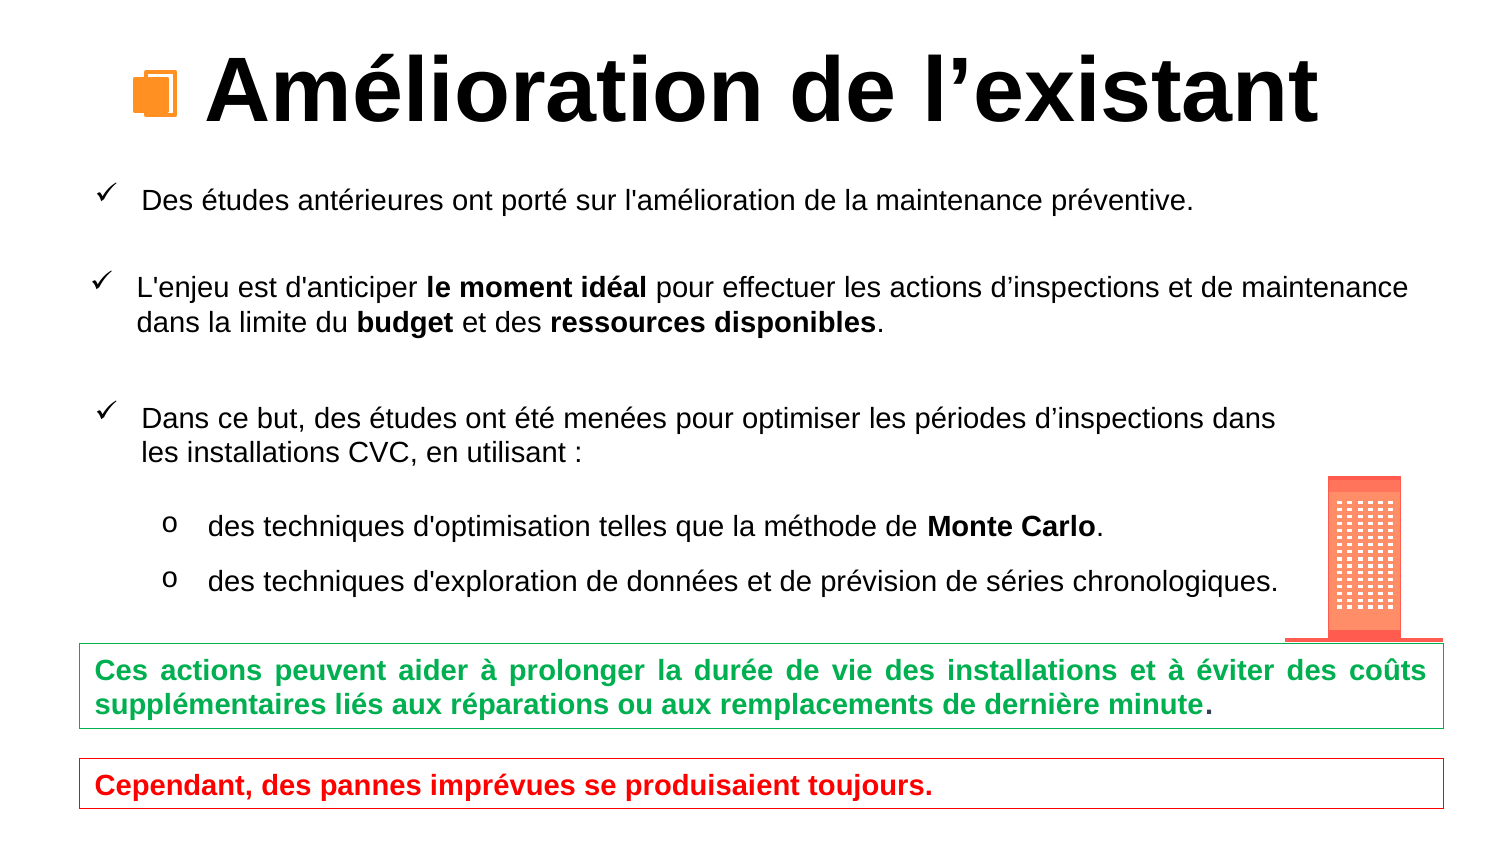

# Amélioration de l’existant

Des études antérieures ont porté sur l'amélioration de la maintenance préventive.
L'enjeu est d'anticiper le moment idéal pour effectuer les actions d’inspections et de maintenance dans la limite du budget et des ressources disponibles.
Dans ce but, des études ont été menées pour optimiser les périodes d’inspections dans les installations CVC, en utilisant :

des techniques d'optimisation telles que la méthode de Monte Carlo.
des techniques d'exploration de données et de prévision de séries chronologiques.
Ces actions peuvent aider à prolonger la durée de vie des installations et à éviter des coûts supplémentaires liés aux réparations ou aux remplacements de dernière minute.
Cependant, des pannes imprévues se produisaient toujours.